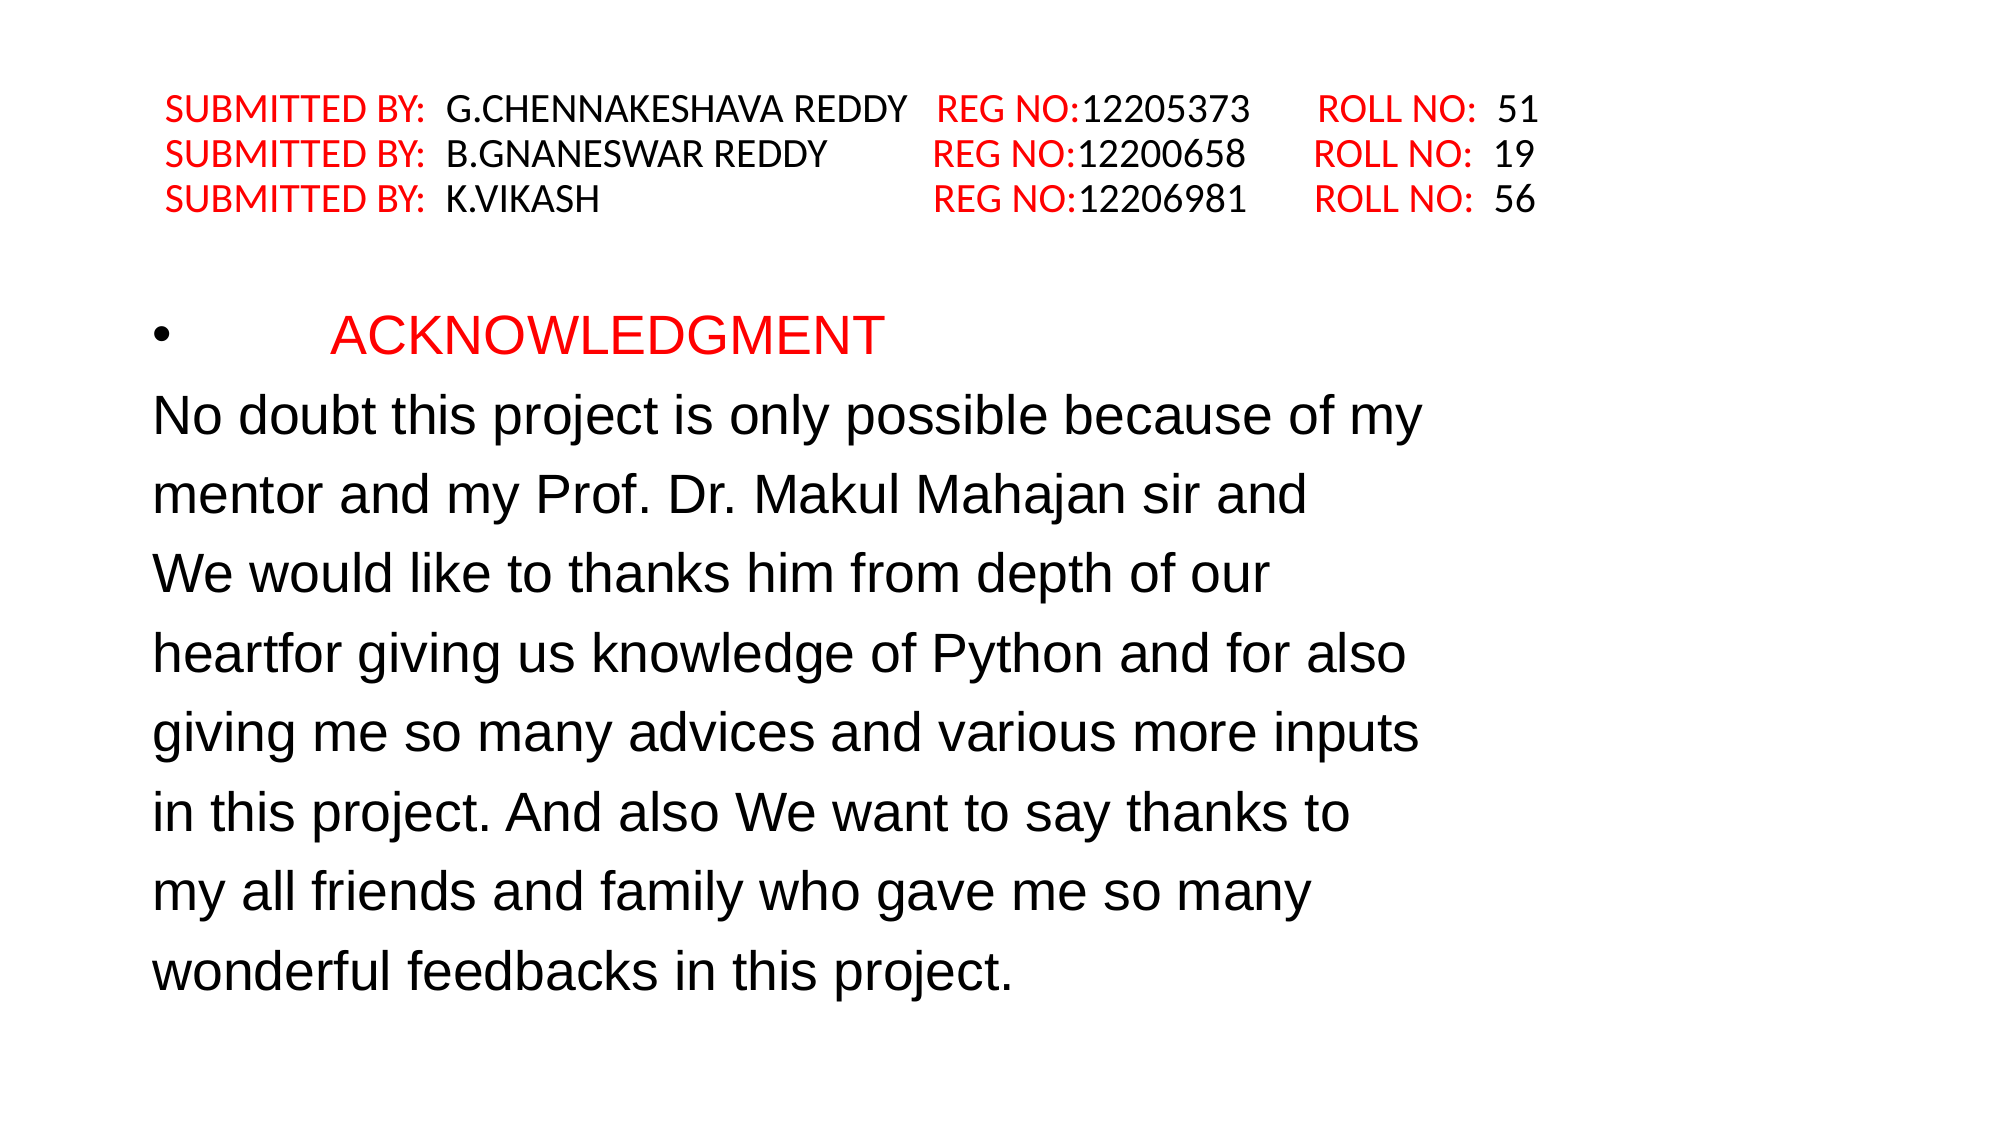

# SUBMITTED BY:  G.CHENNAKESHAVA REDDY   REG NO:12205373       ROLL NO:  51 SUBMITTED BY:  B.GNANESWAR REDDY           REG NO:12200658       ROLL NO:  19 SUBMITTED BY:  K.VIKASH                                   REG NO:12206981       ROLL NO:  56
   			ACKNOWLEDGMENT
No doubt this project is only possible because of my
mentor and my Prof. Dr. Makul Mahajan sir and
We would like to thanks him from depth of our
heartfor giving us knowledge of Python and for also
giving me so many advices and various more inputs
in this project. And also We want to say thanks to
my all friends and family who gave me so many
wonderful feedbacks in this project.